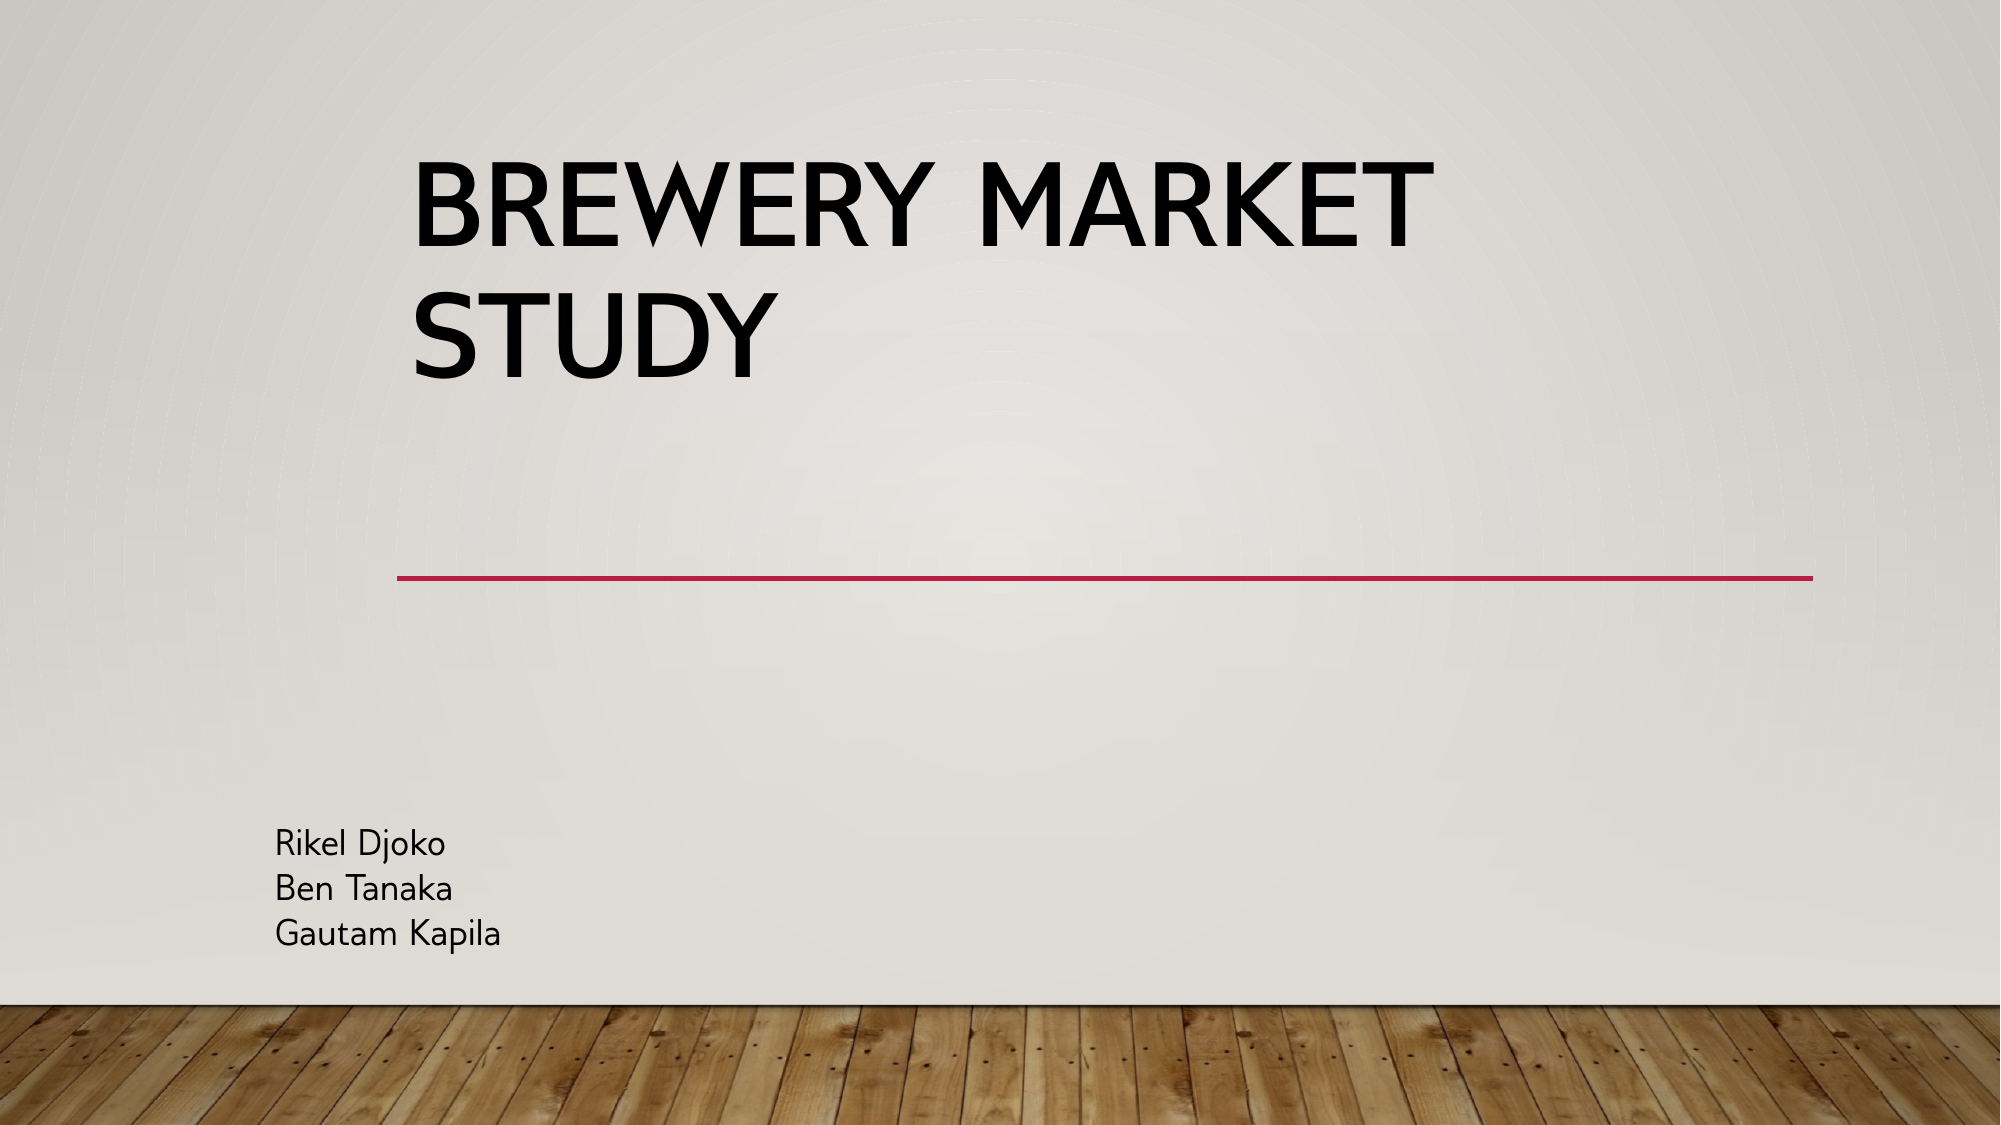

# Brewery Market Study

Rikel Djoko
Ben Tanaka
Gautam Kapila